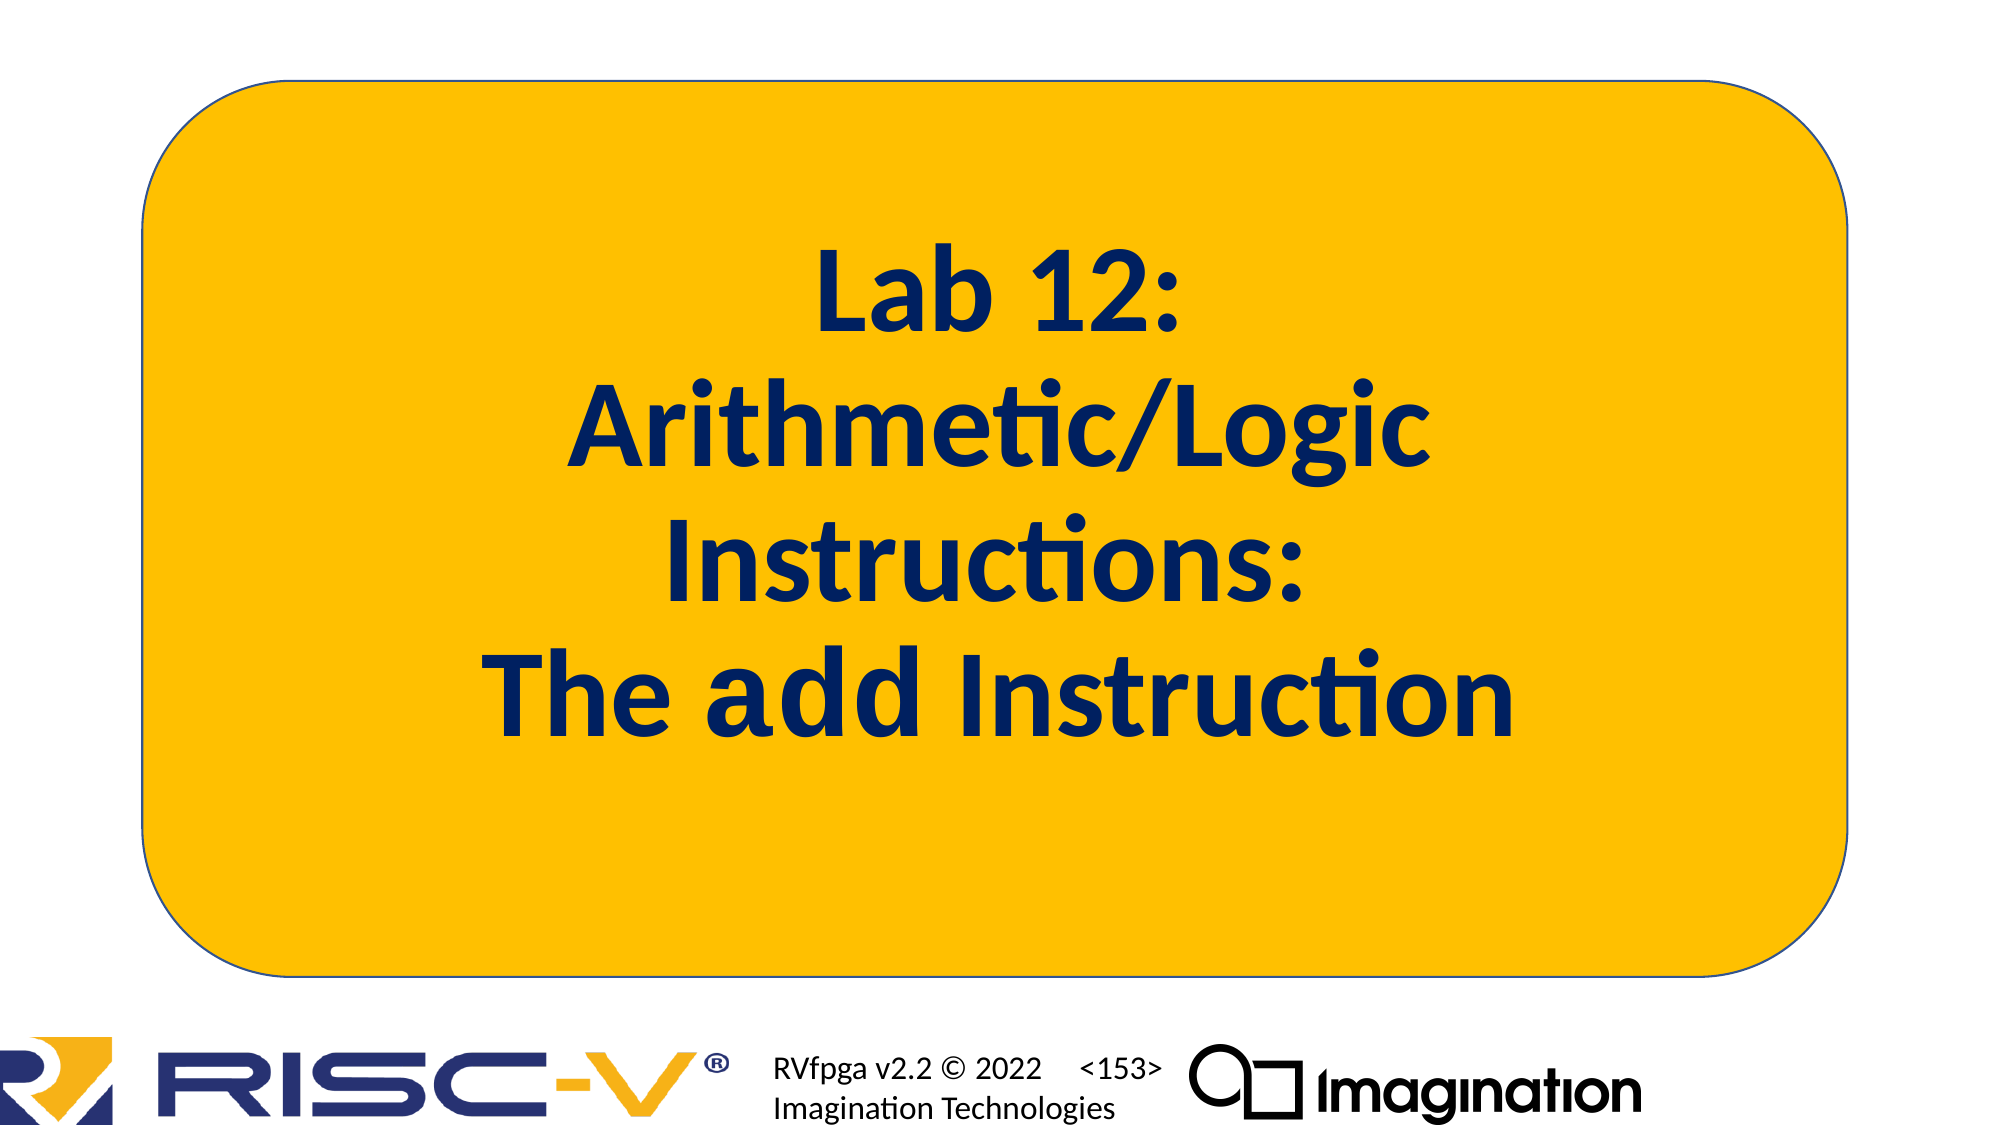

# Lab 12: Arithmetic/Logic Instructions: The add Instruction